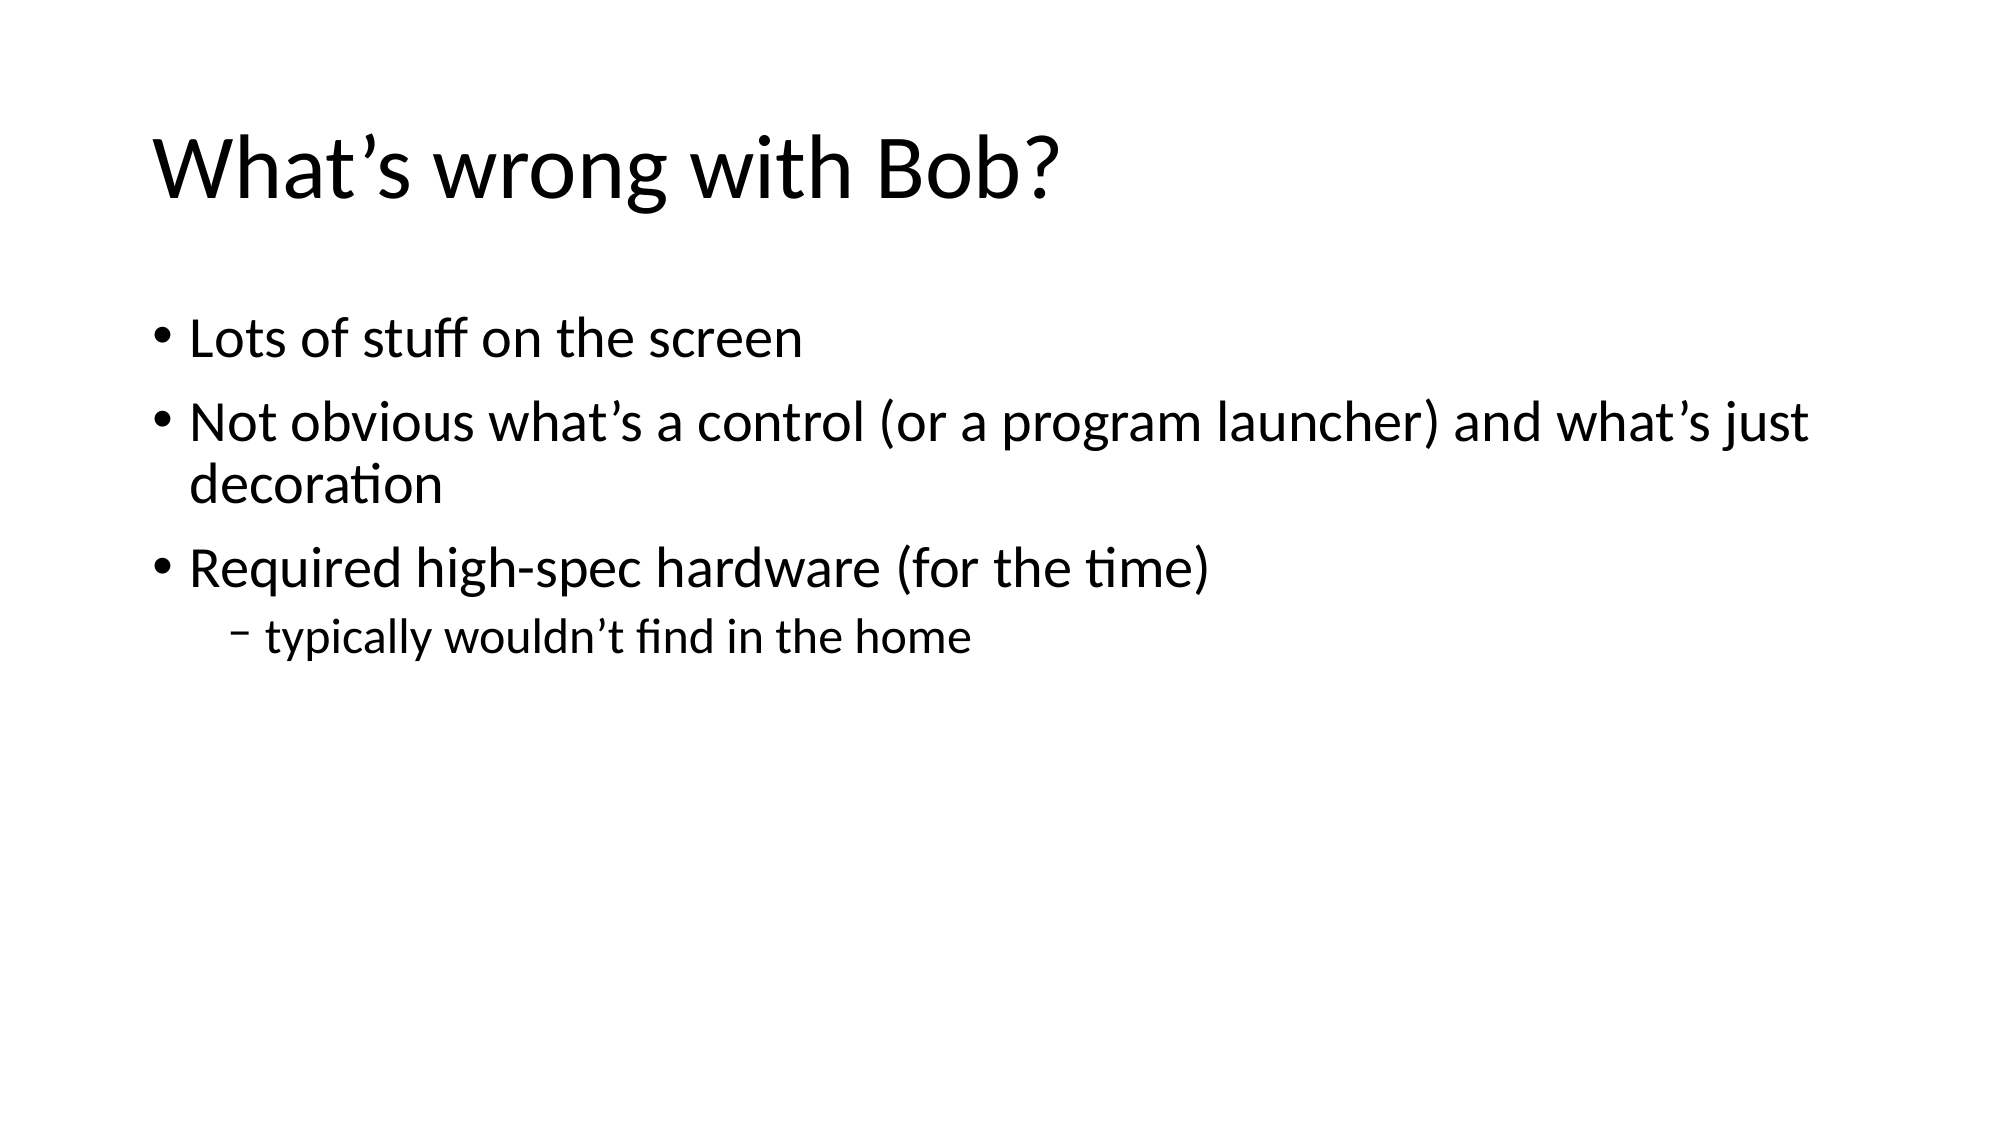

# What’s wrong with Bob?
Lots of stuff on the screen
Not obvious what’s a control (or a program launcher) and what’s just decoration
Required high-spec hardware (for the time)
typically wouldn’t find in the home